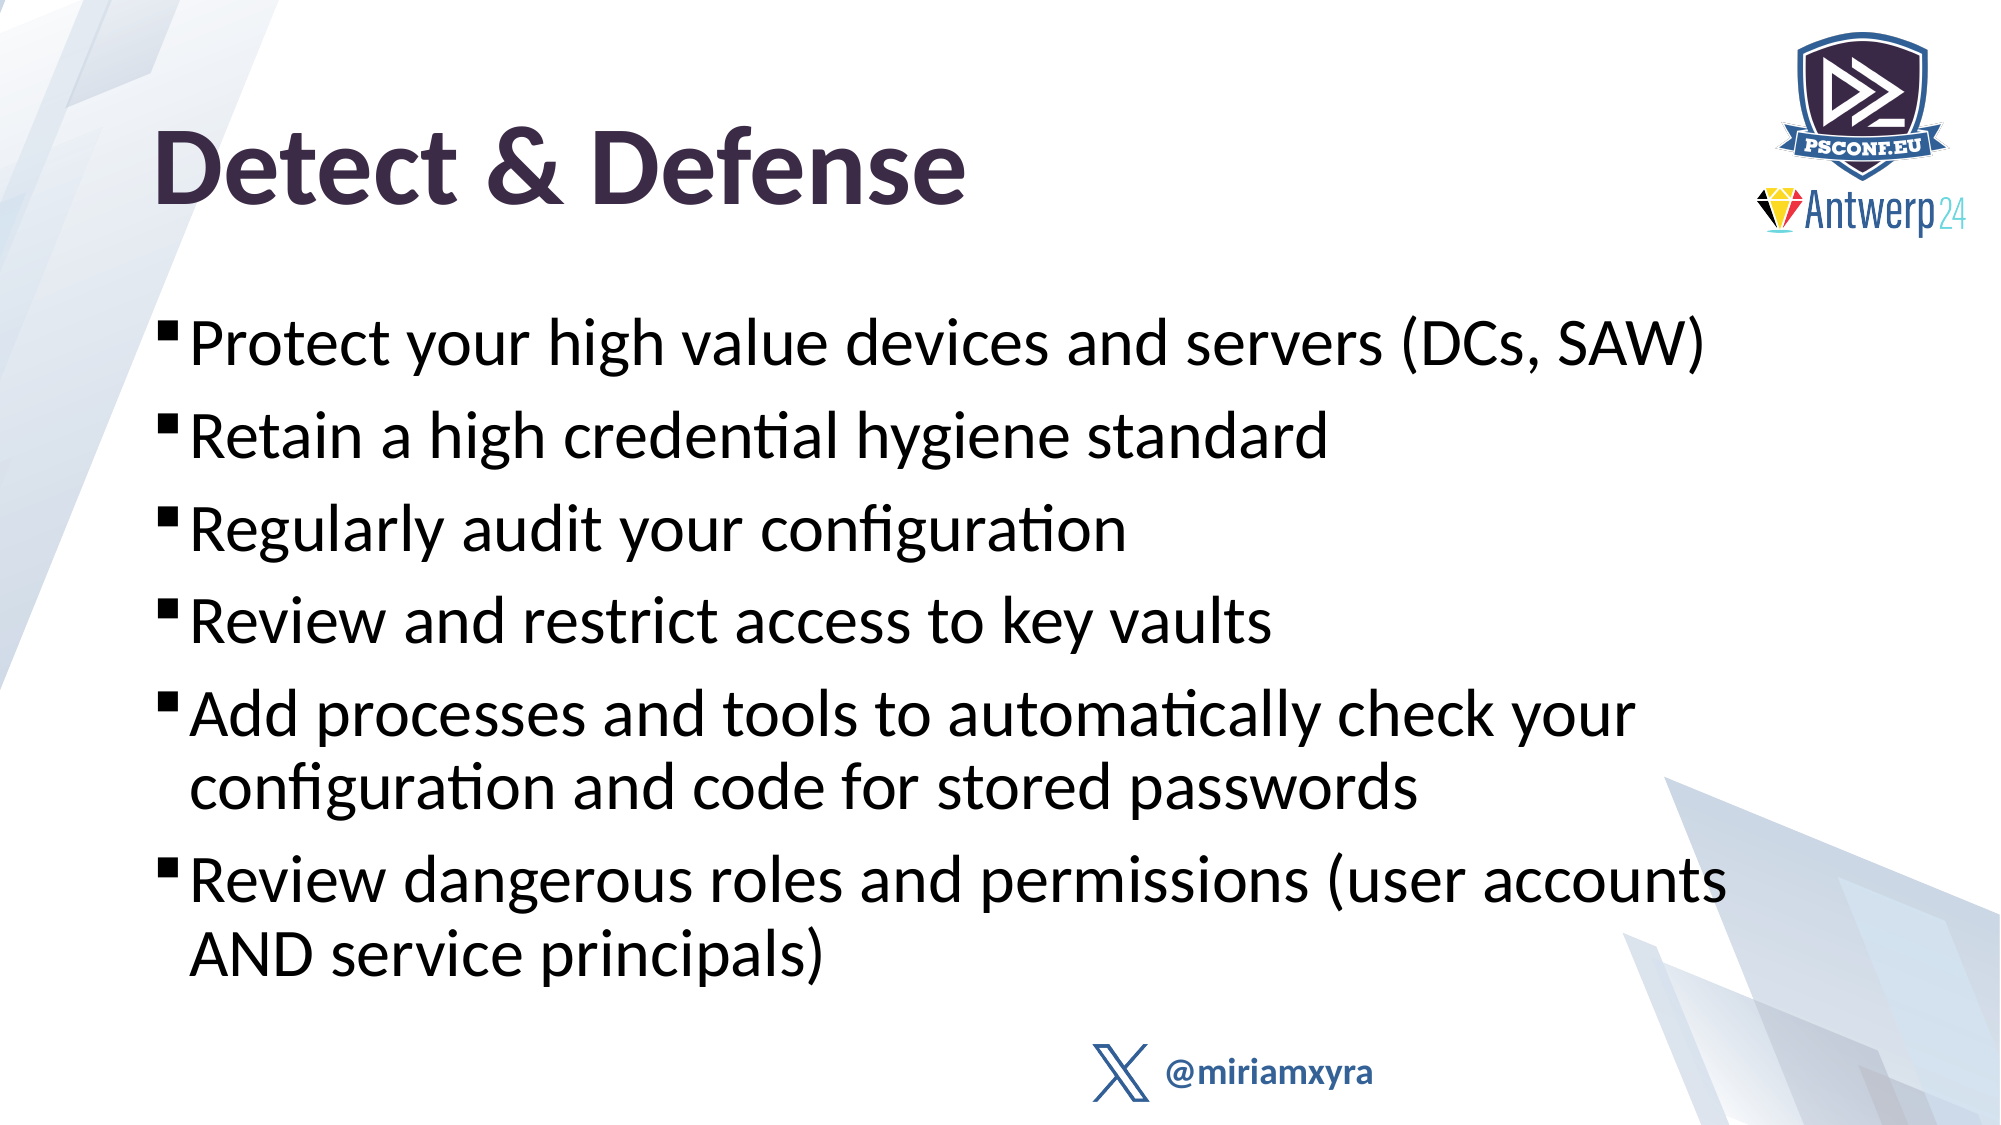

# Detect & Defense
Protect your high value devices and servers (DCs, SAW)
Retain a high credential hygiene standard
Regularly audit your configuration
Review and restrict access to key vaults
Add processes and tools to automatically check your configuration and code for stored passwords
Review dangerous roles and permissions (user accounts AND service principals)